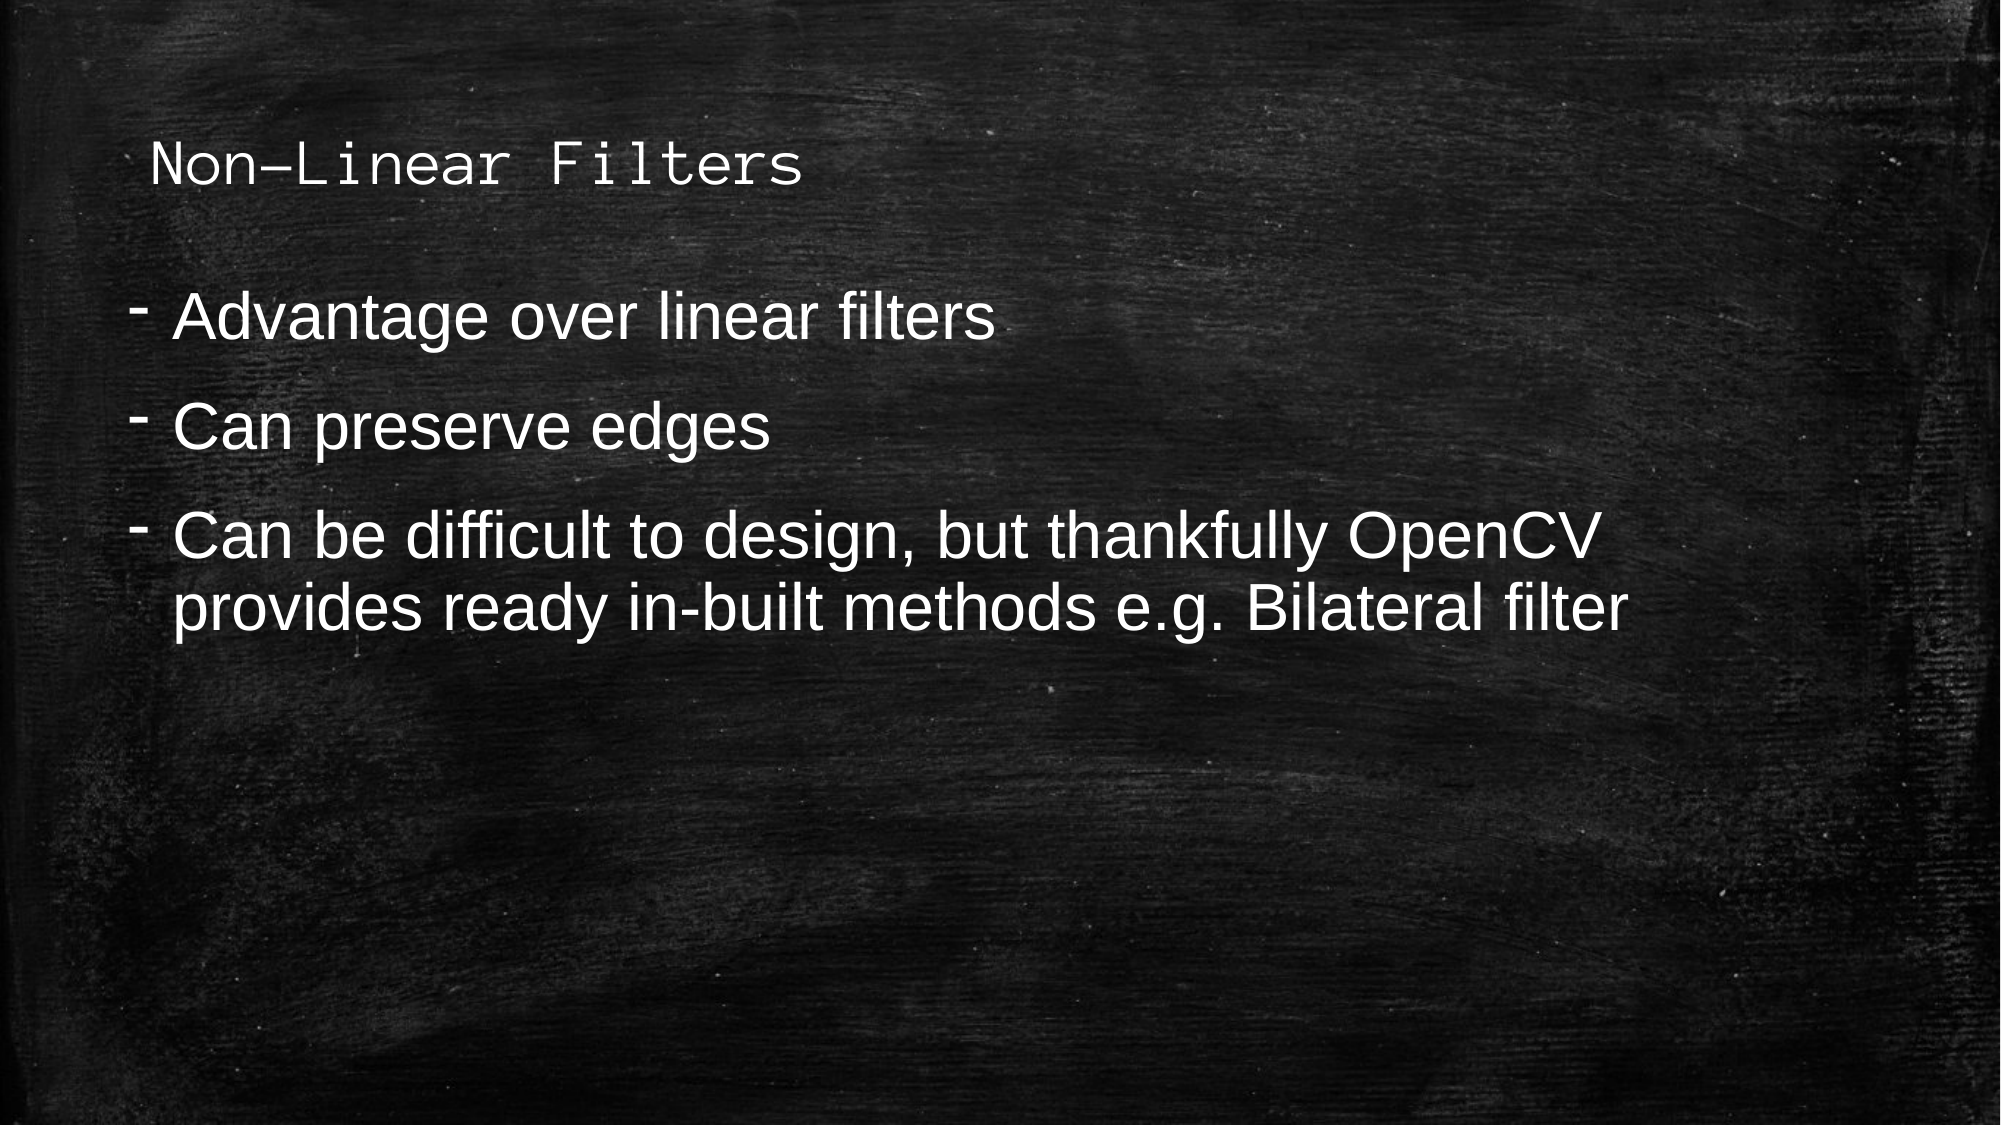

# Non-Linear Filters
Advantage over linear filters
Can preserve edges
Can be difficult to design, but thankfully OpenCV provides ready in-built methods e.g. Bilateral filter